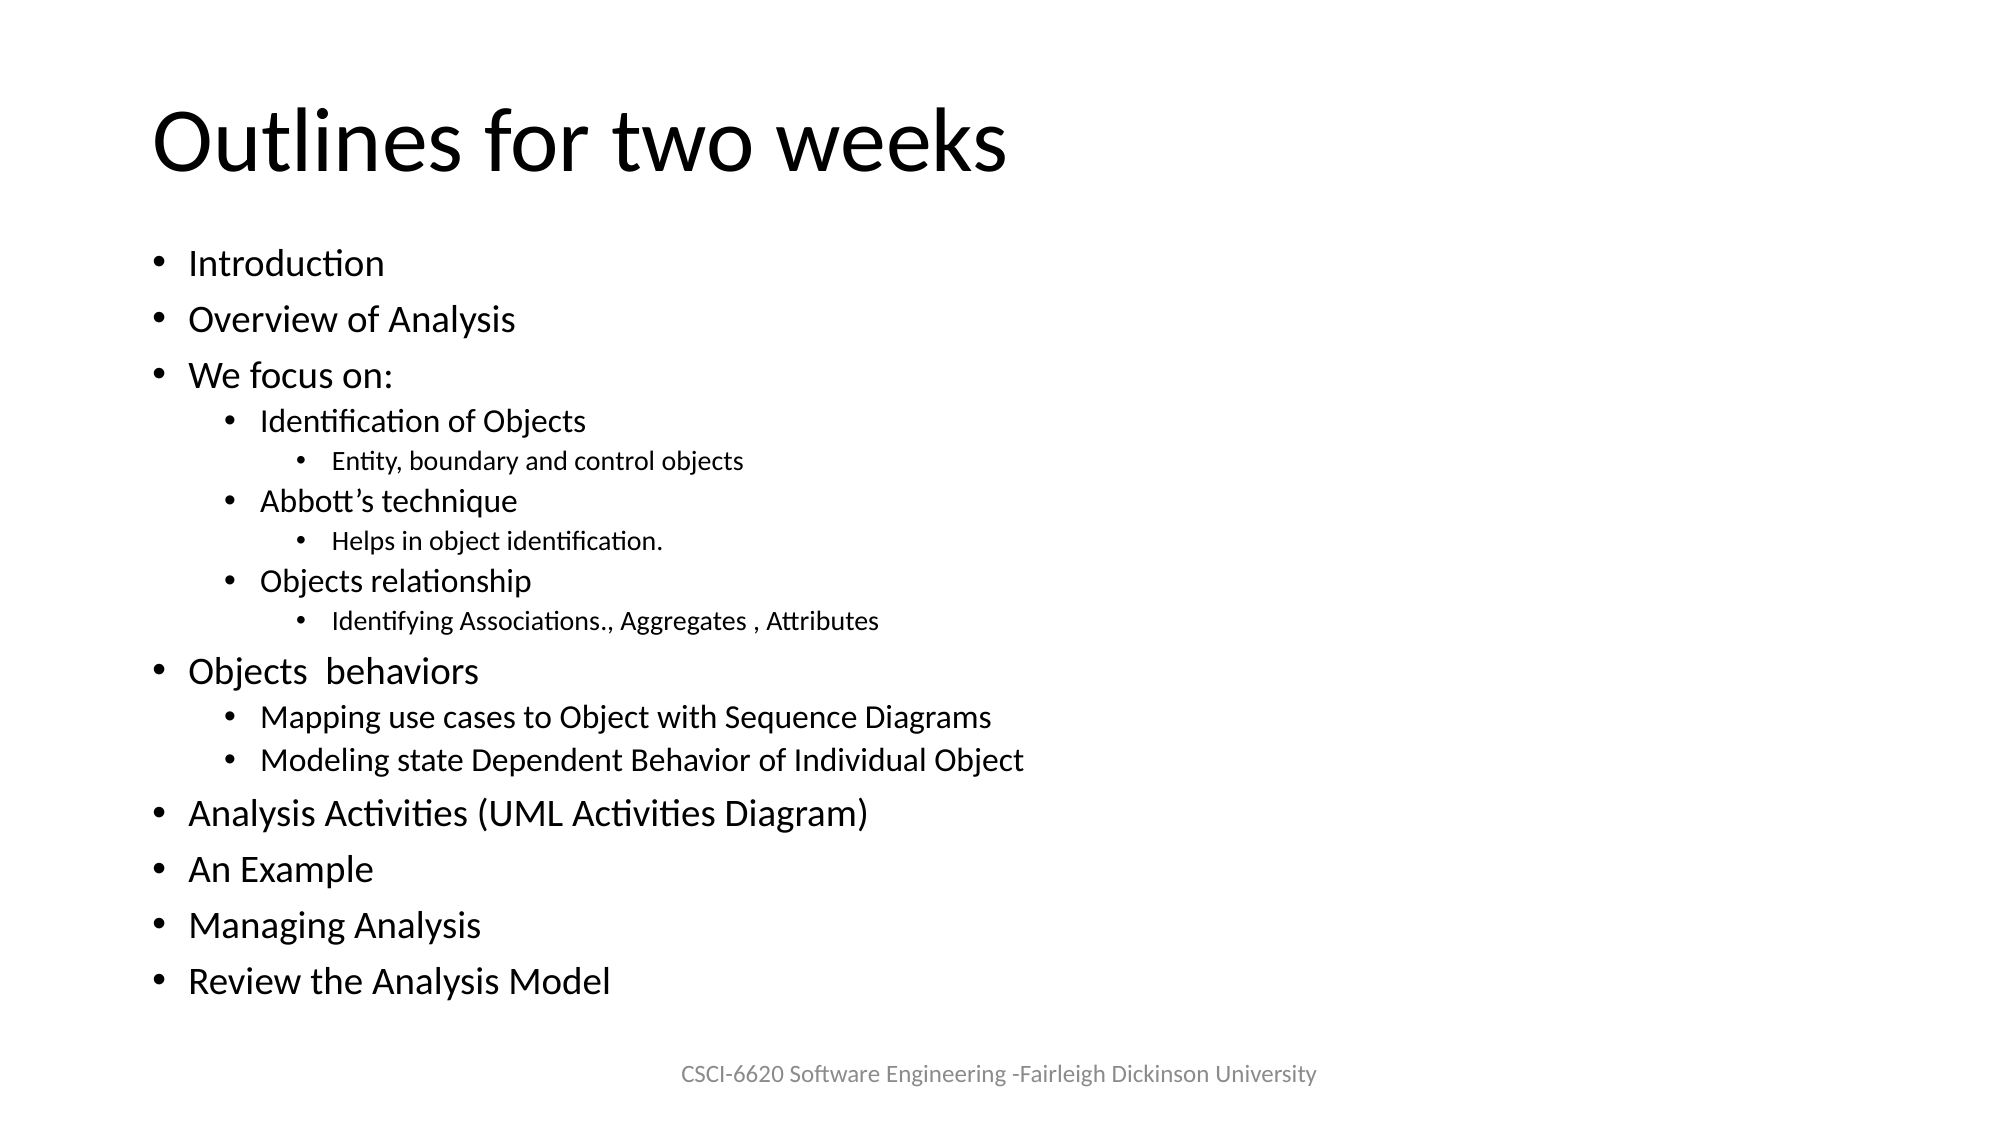

# Outlines for two weeks
Introduction
Overview of Analysis
We focus on:
Identification of Objects
Entity, boundary and control objects
Abbott’s technique
Helps in object identification.
Objects relationship
Identifying Associations., Aggregates , Attributes
Objects  behaviors
Mapping use cases to Object with Sequence Diagrams
Modeling state Dependent Behavior of Individual Object
Analysis Activities (UML Activities Diagram)
An Example
Managing Analysis
Review the Analysis Model

CSCI-6620 Software Engineering -Fairleigh Dickinson University